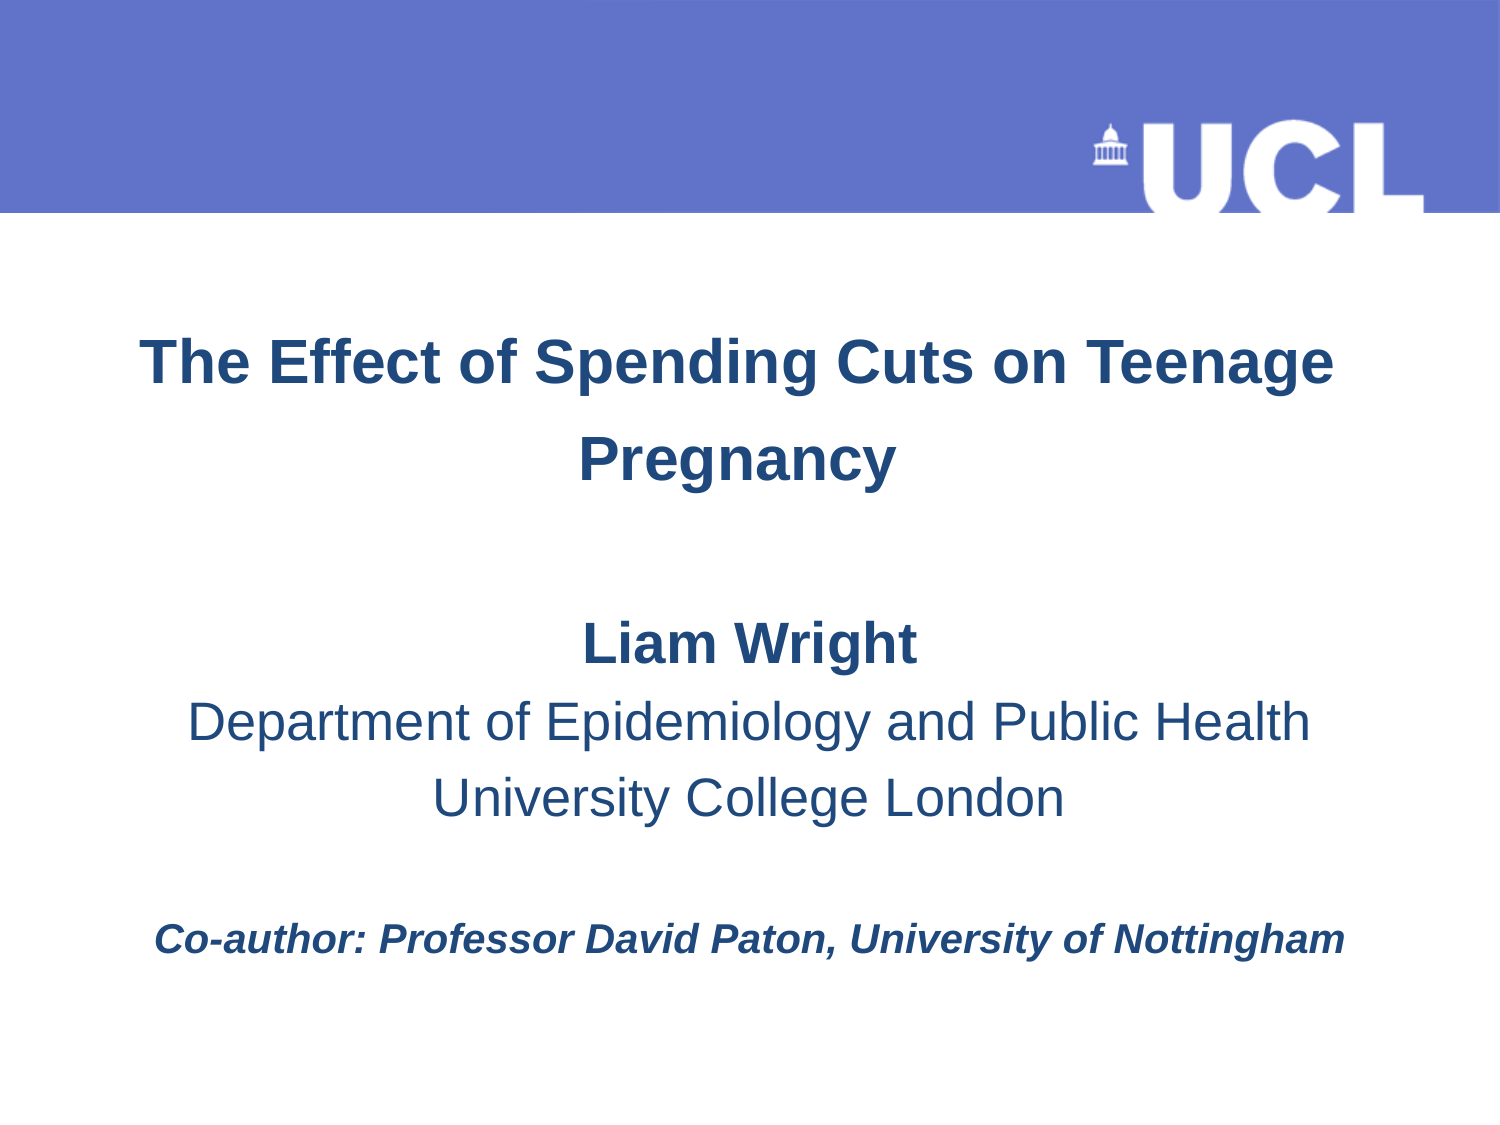

# The Effect of Spending Cuts on Teenage Pregnancy
Liam Wright
Department of Epidemiology and Public Health
University College London

Co-author: Professor David Paton, University of Nottingham